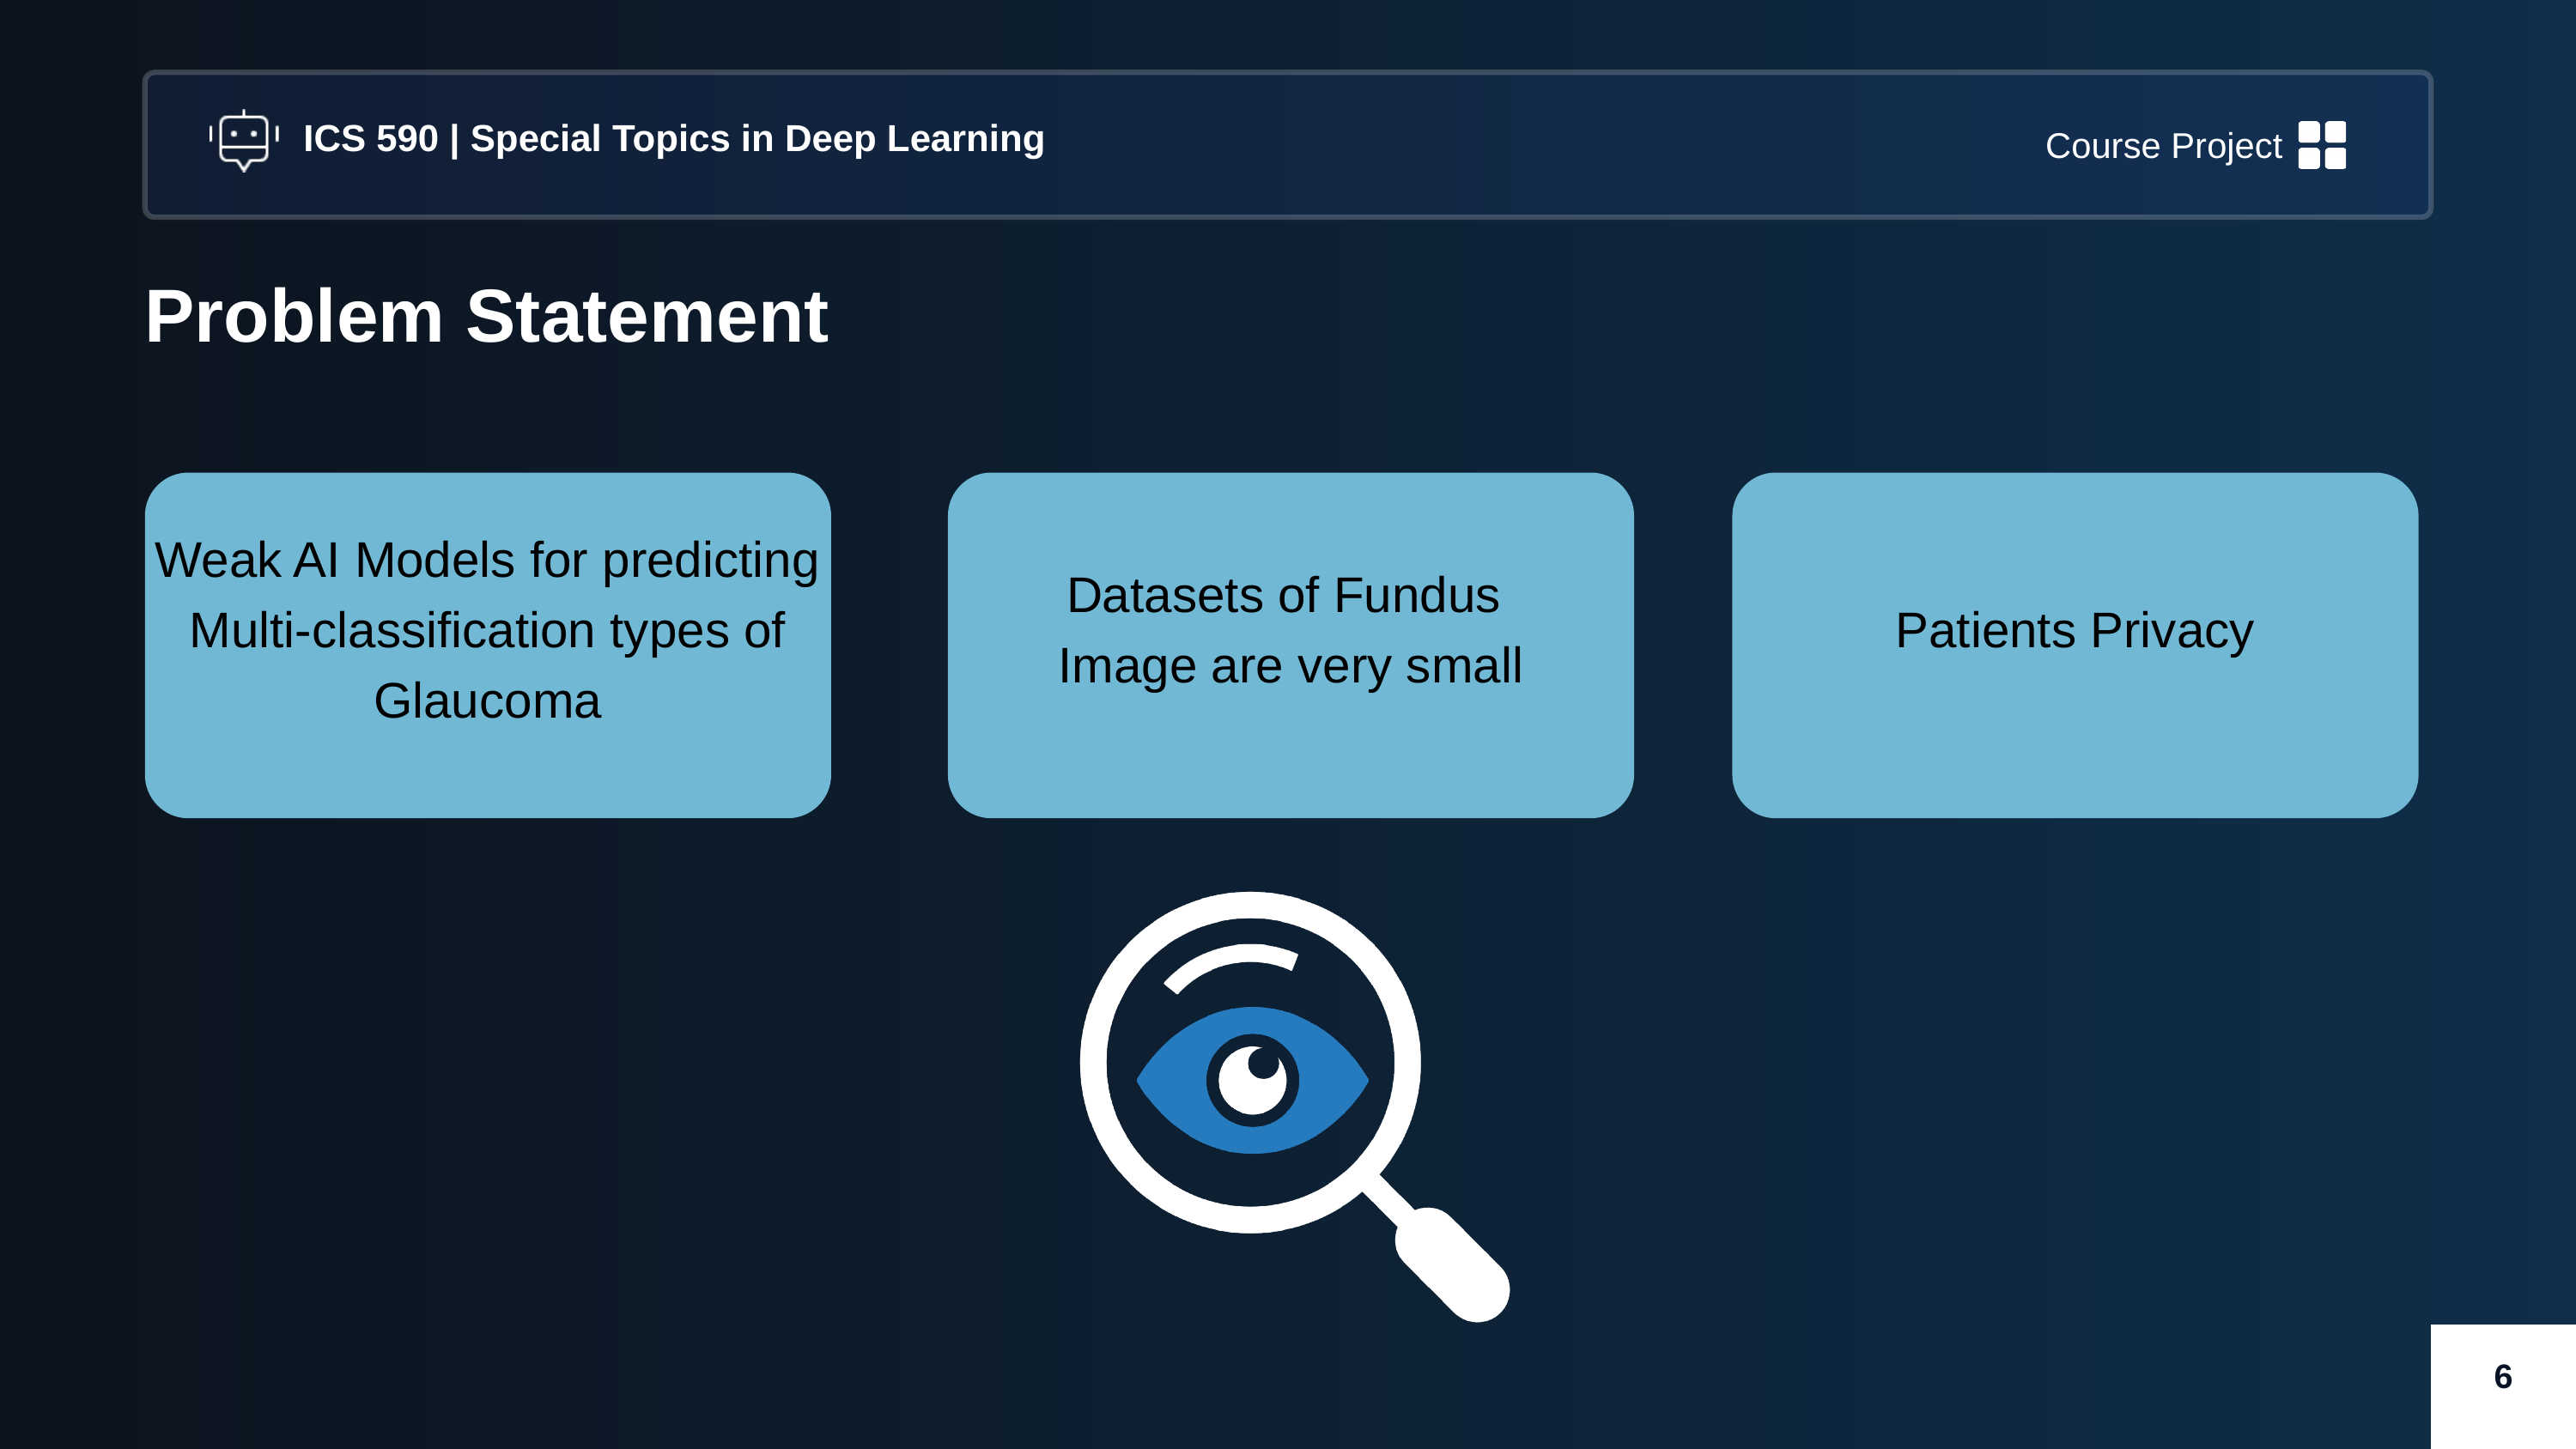

Course Project

ICS 590 | Special Topics in Deep Learning
Problem Statement

Weak AI Models for predicting Multi-classification types of Glaucoma

Datasets of Fundus
Image are very small

Patients Privacy

6